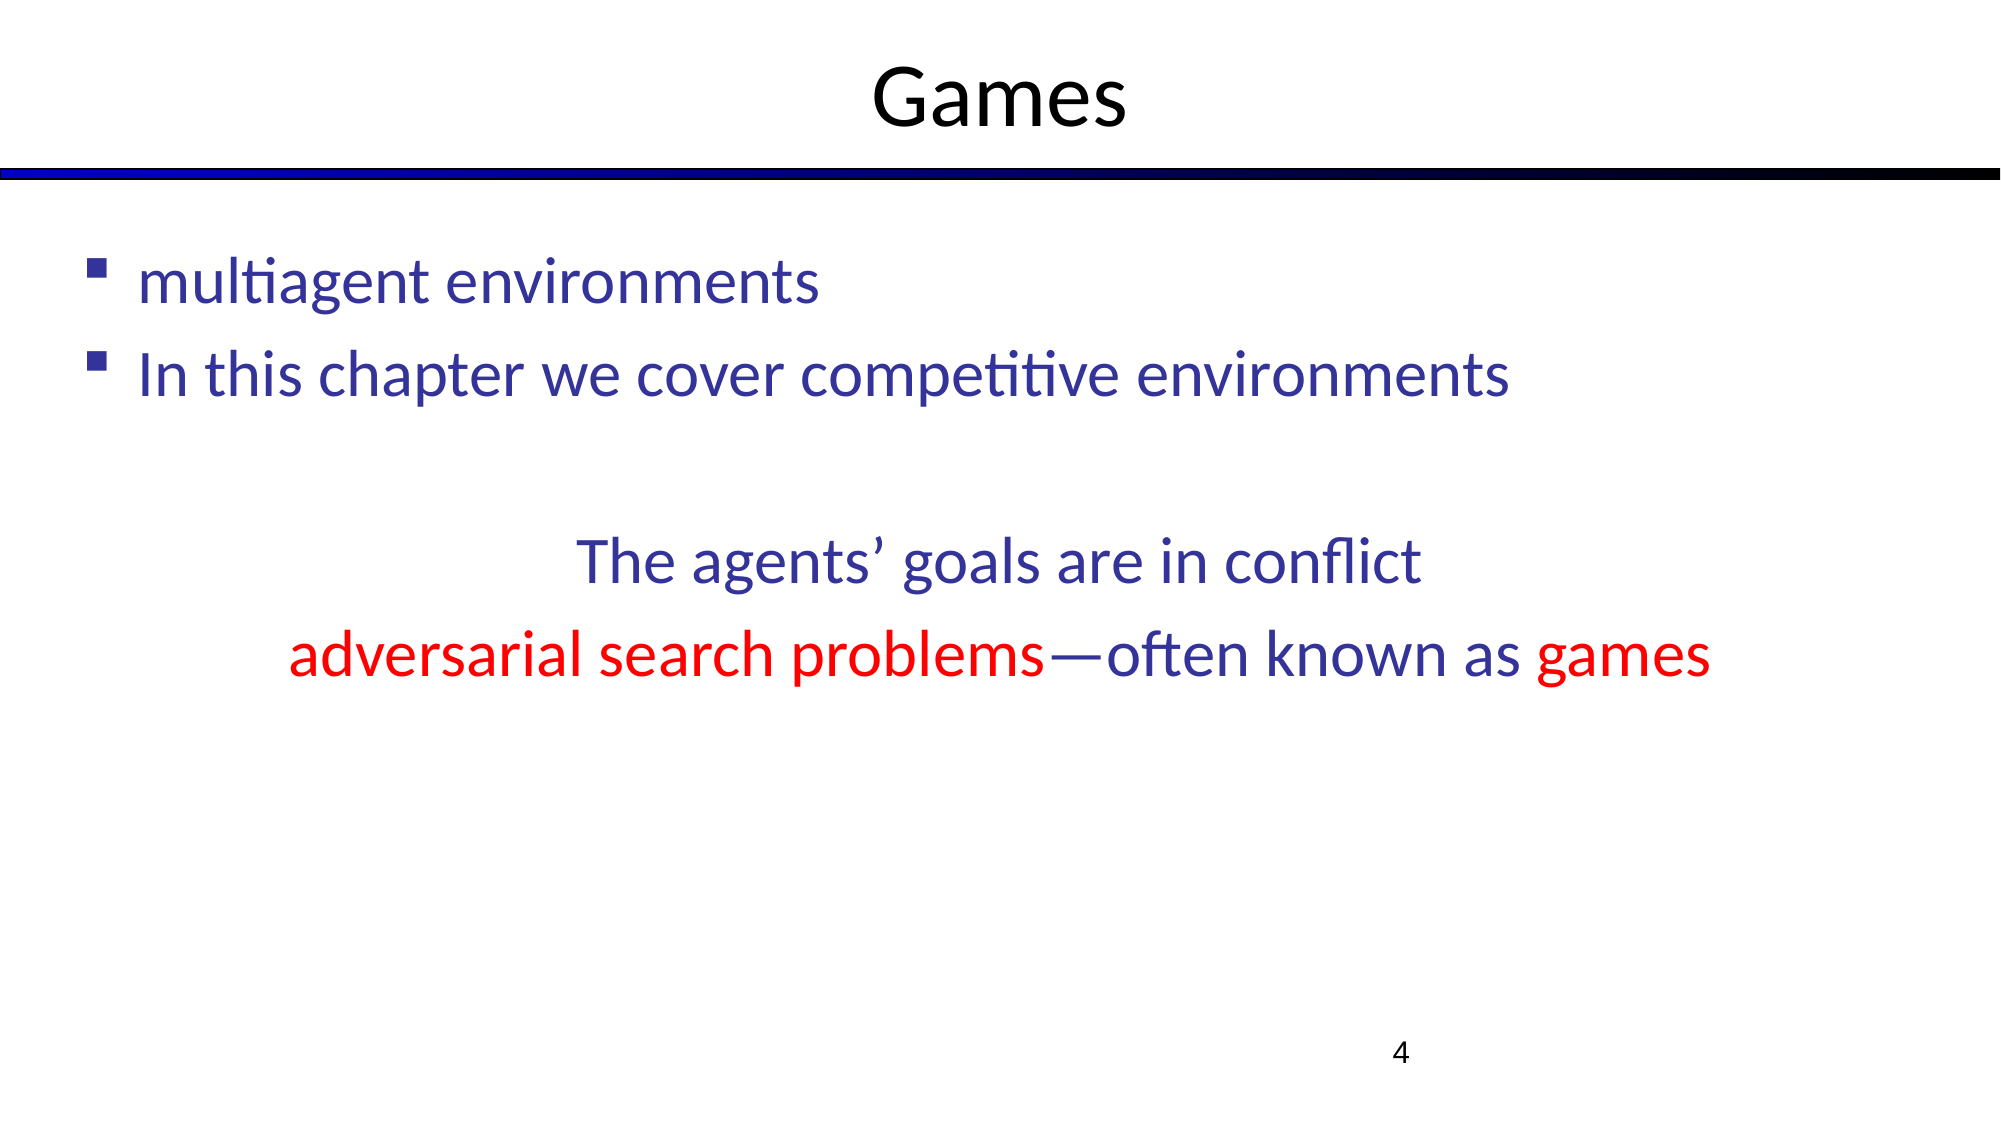

# Games
multiagent environments
In this chapter we cover competitive environments

The agents’ goals are in conflict
adversarial search problems—often known as games

4